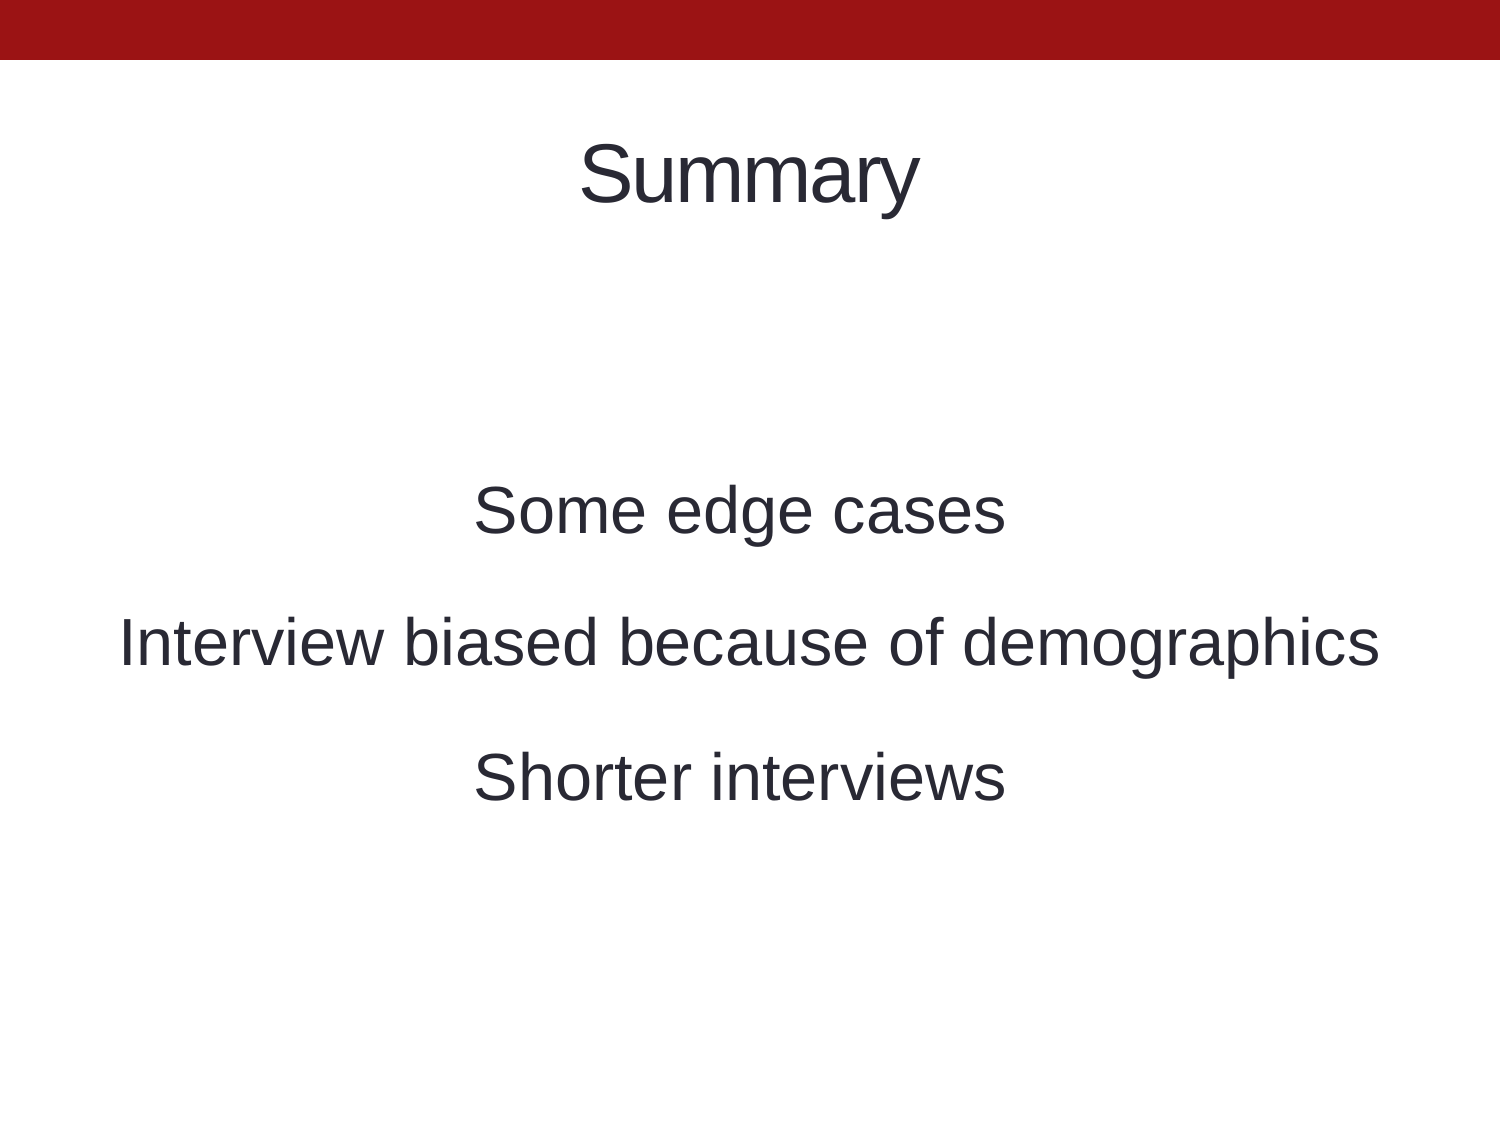

# Summary
Some edge cases
Interview biased because of demographics
Shorter interviews